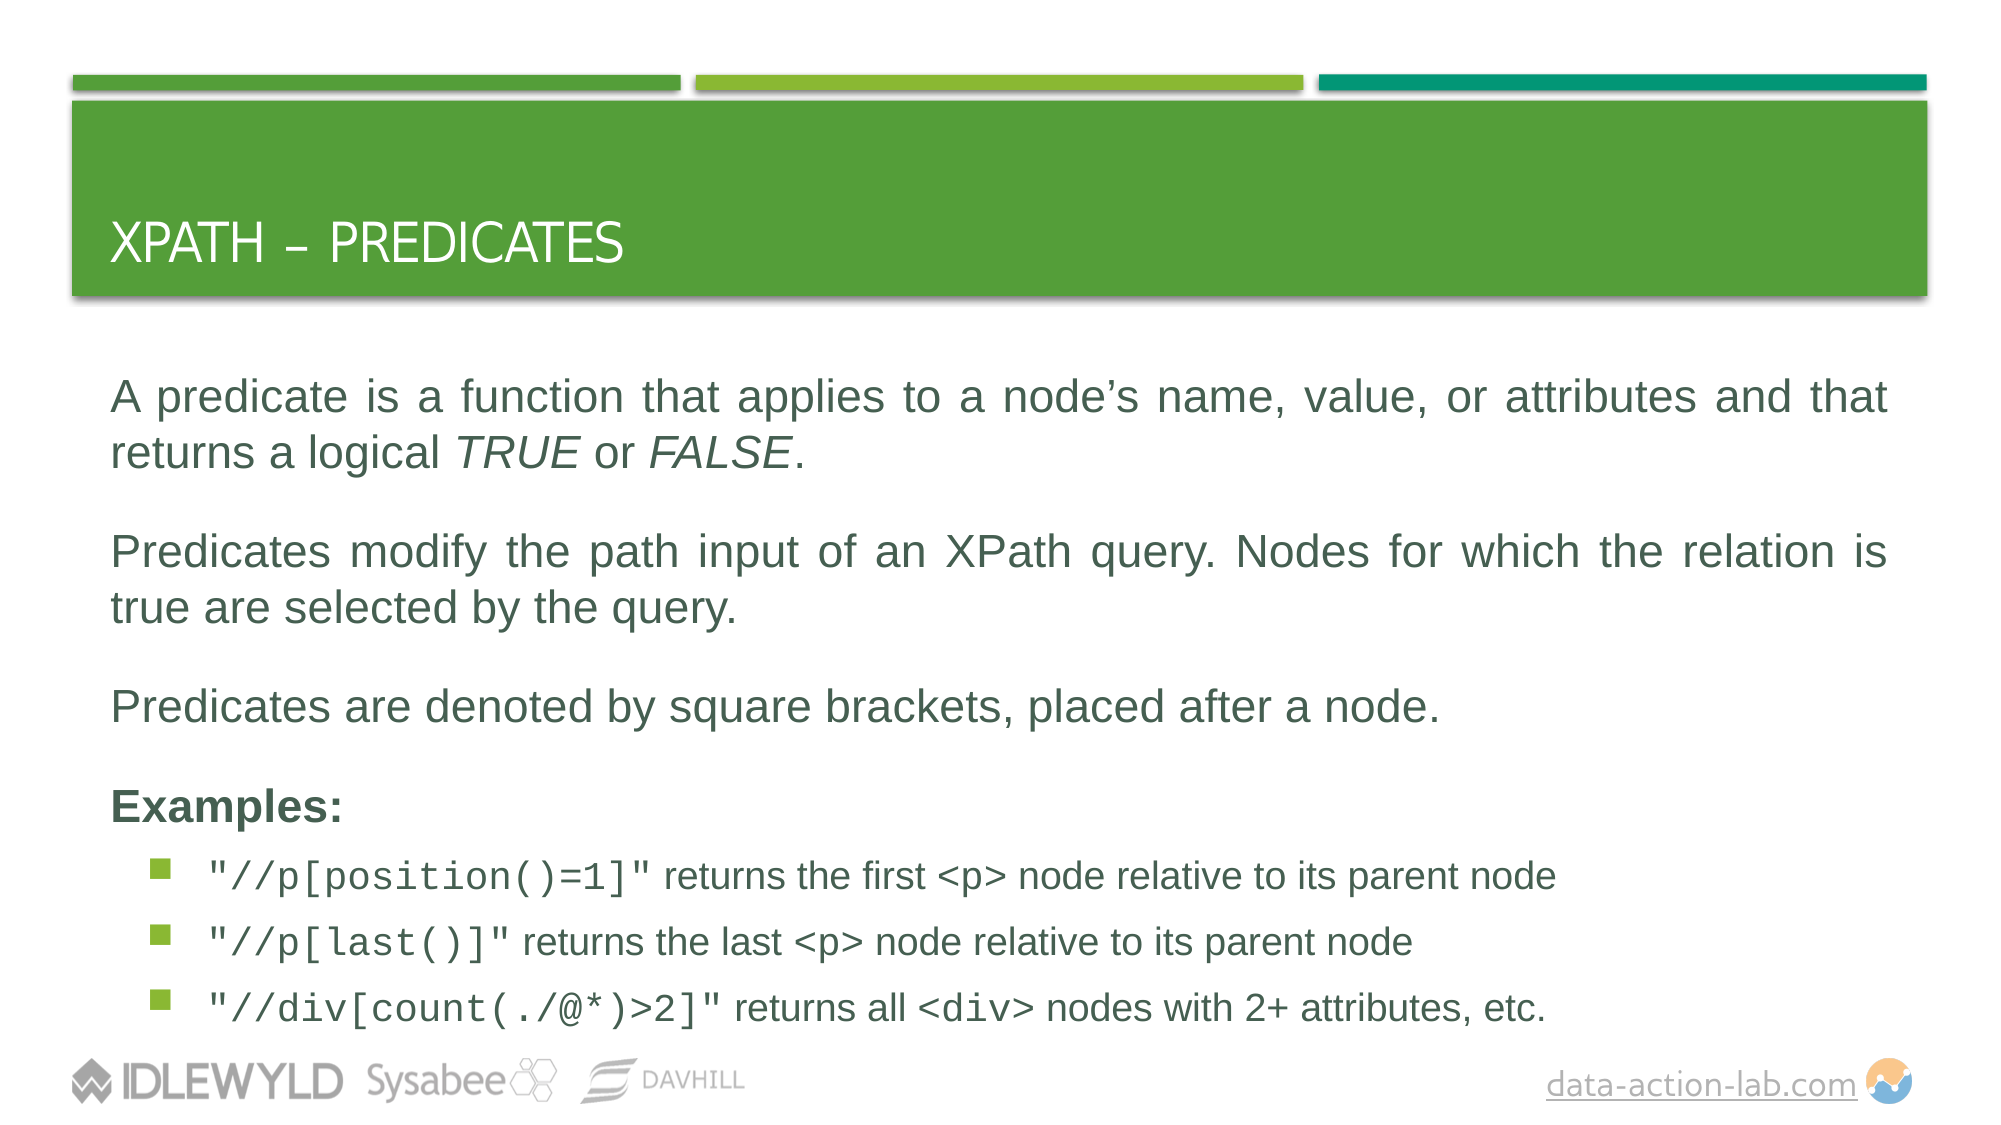

# XPath – Predicates
A predicate is a function that applies to a node’s name, value, or attributes and that returns a logical TRUE or FALSE.

Predicates modify the path input of an XPath query. Nodes for which the relation is true are selected by the query.

Predicates are denoted by square brackets, placed after a node.

Examples:
"//p[position()=1]" returns the first <p> node relative to its parent node
"//p[last()]" returns the last <p> node relative to its parent node
"//div[count(./@*)>2]" returns all <div> nodes with 2+ attributes, etc.